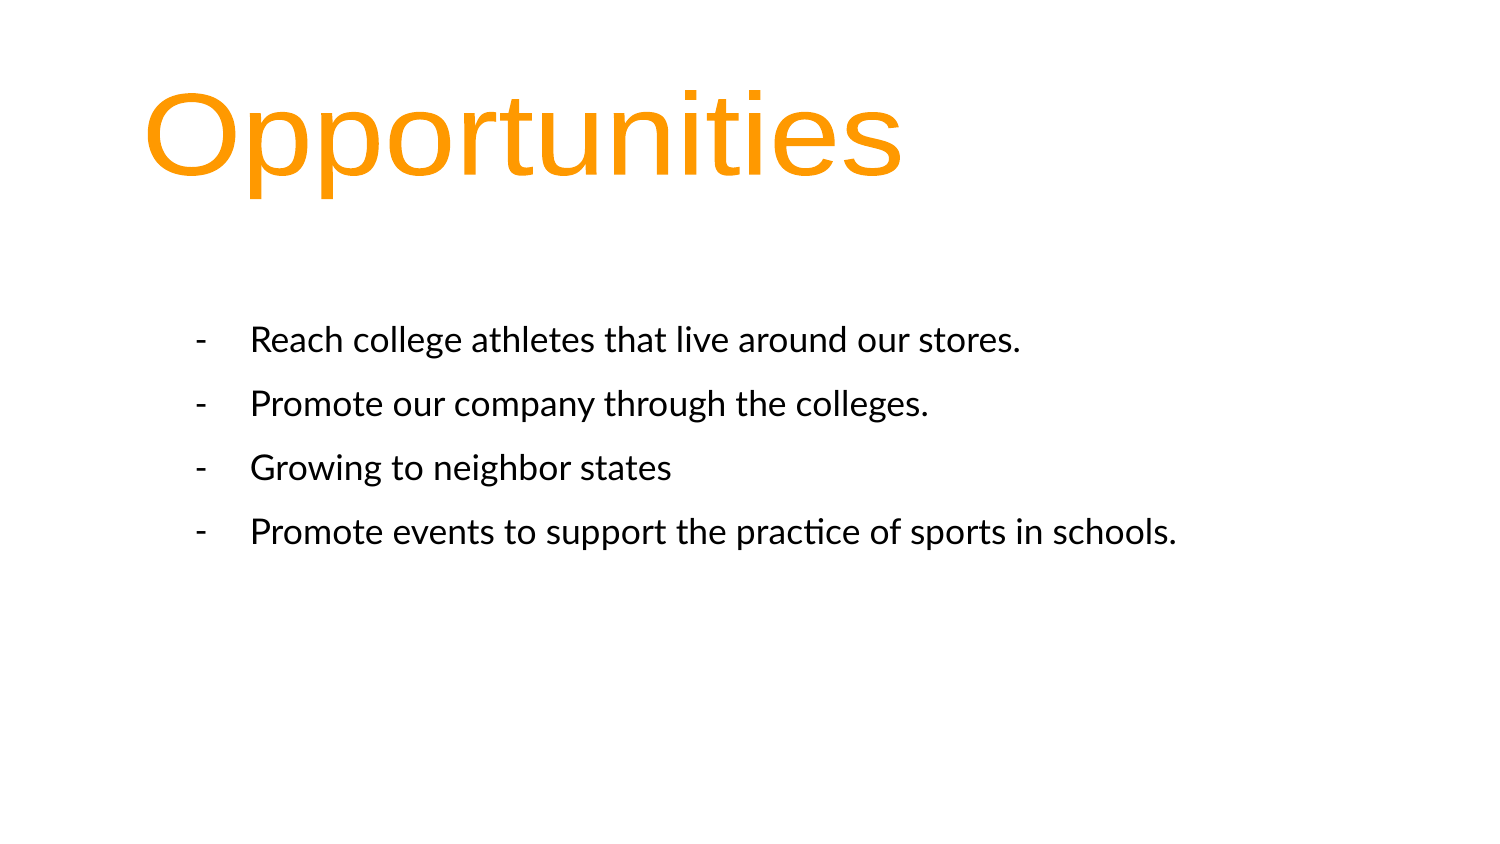

Opportunities
Reach college athletes that live around our stores.
Promote our company through the colleges.
Growing to neighbor states
Promote events to support the practice of sports in schools.